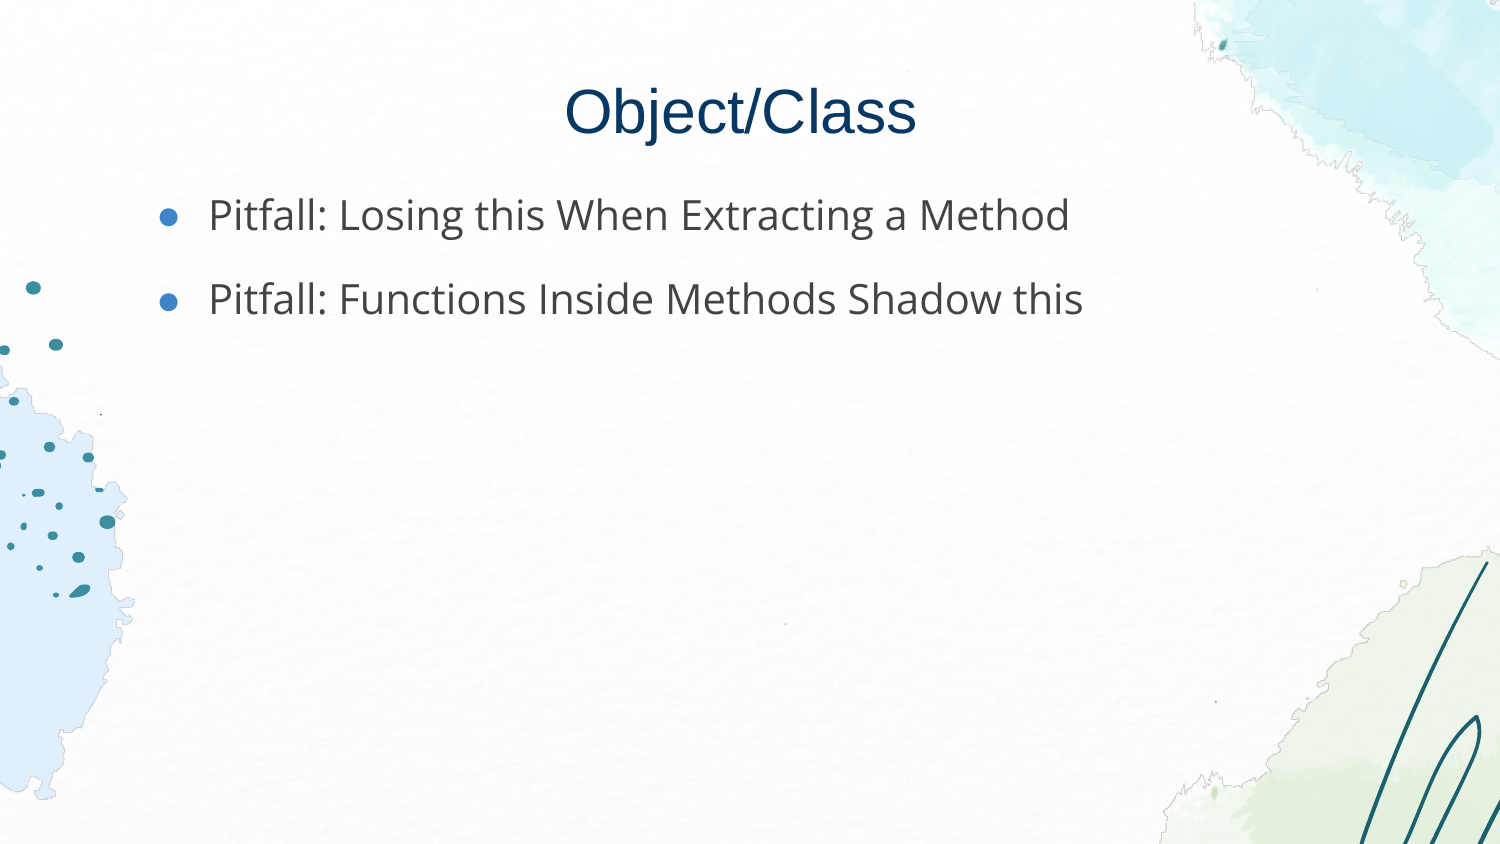

# Object/Class
Pitfall: Losing this When Extracting a Method

Pitfall: Functions Inside Methods Shadow this